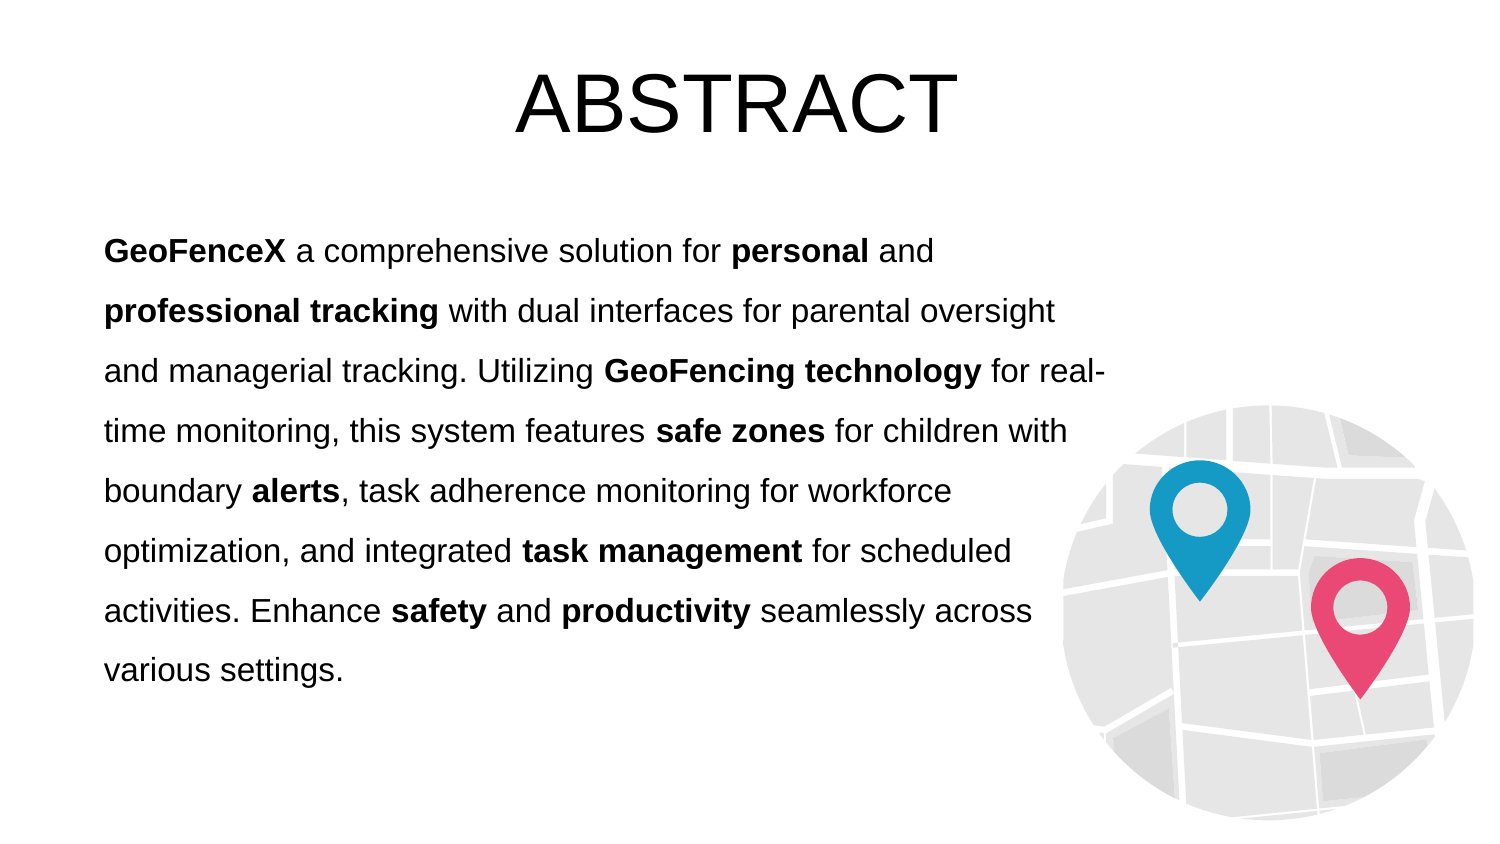

# ABSTRACT
GeoFenceX a comprehensive solution for personal and professional tracking with dual interfaces for parental oversight and managerial tracking. Utilizing GeoFencing technology for real-time monitoring, this system features safe zones for children with boundary alerts, task adherence monitoring for workforce optimization, and integrated task management for scheduled activities. Enhance safety and productivity seamlessly across various settings.